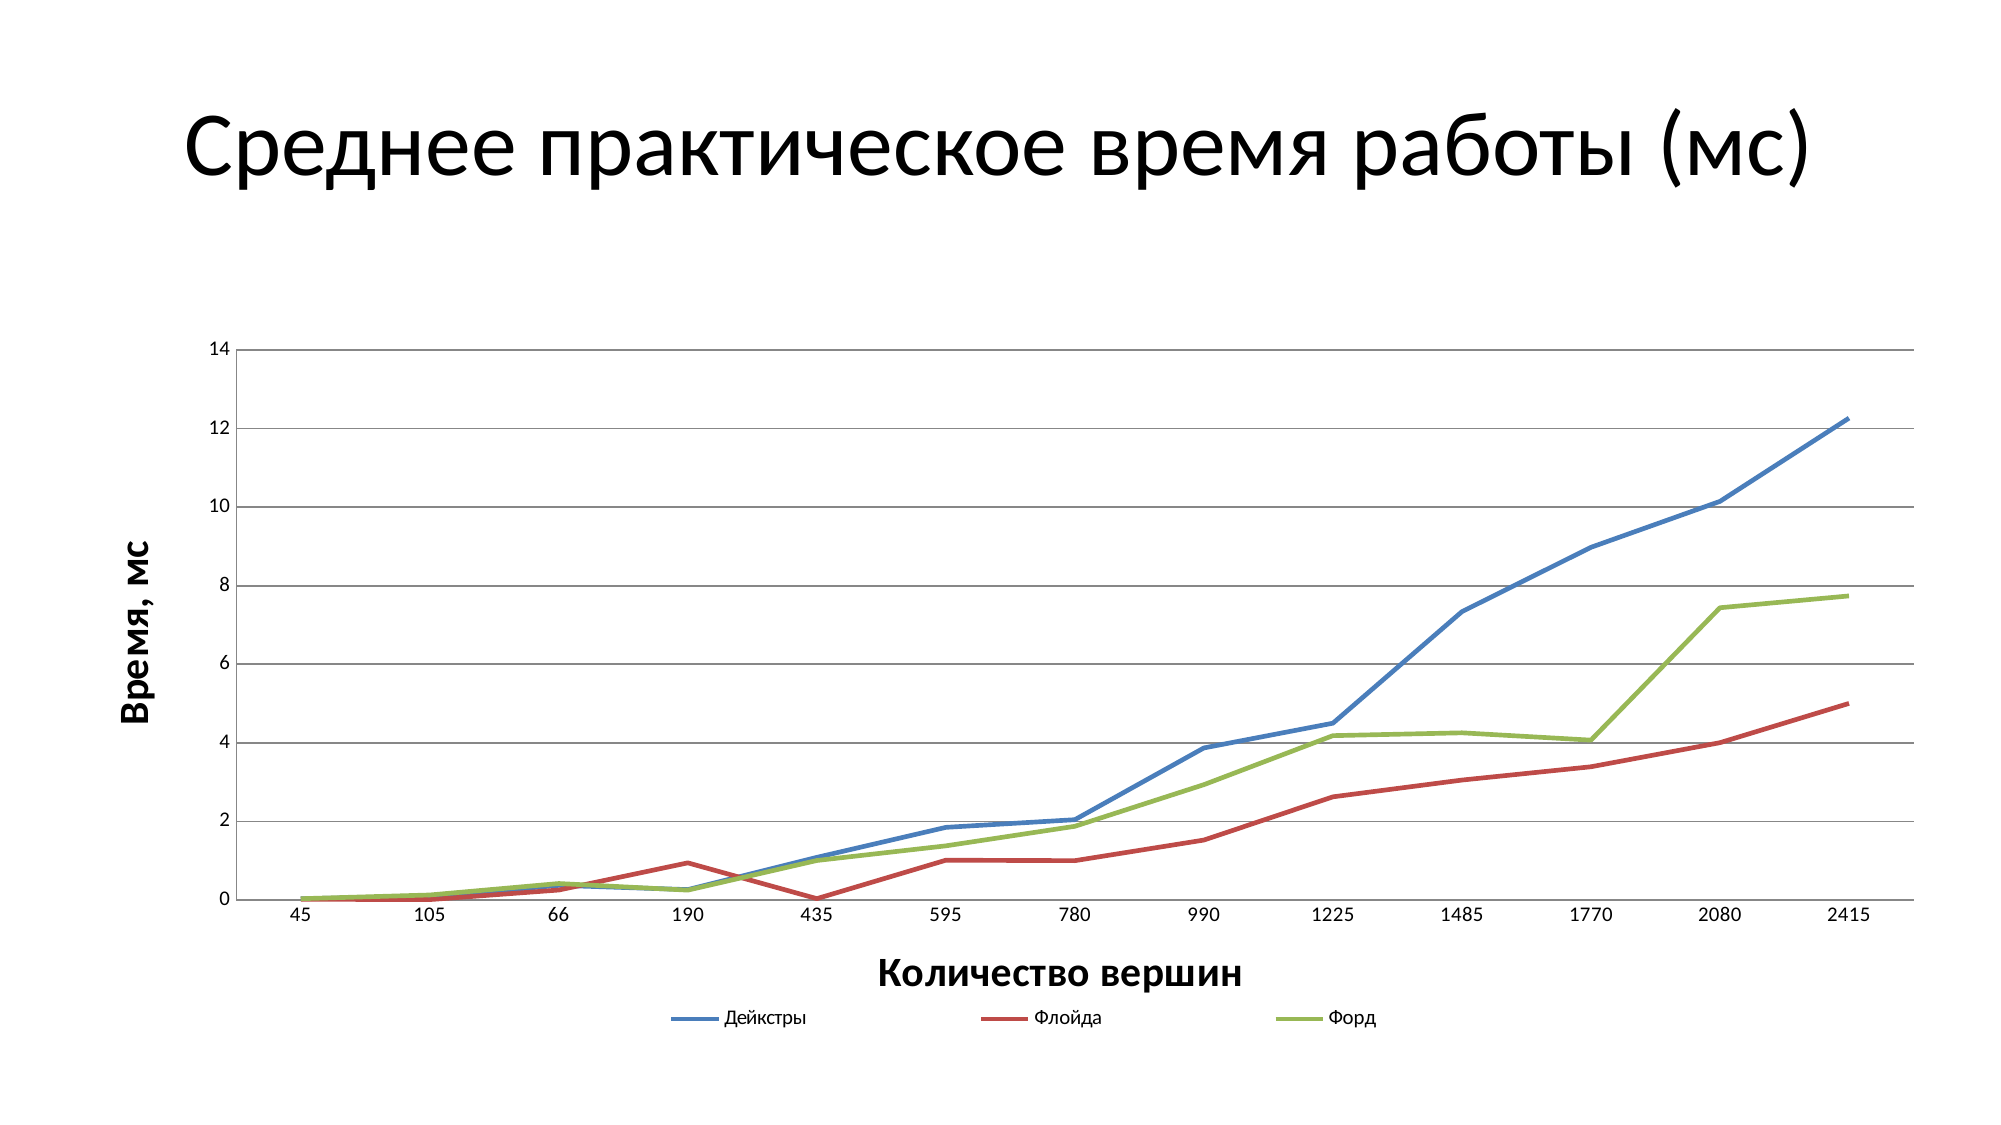

# Среднее практическое время работы (мс)

### Chart

| Category | Дейкстры | Флойда | Форд |
|---|---|---|---|
| 45 | 0.031250000000000014 | 0.015625000000000003 | 0.031250000000000014 |
| 105 | 0.08611328495631239 | 0.007912902832010625 | 0.12500296992882692 |
| 66 | 0.3707657623309533 | 0.251955032350442 | 0.41673088073958 |
| 190 | 0.262598266602706 | 0.94348083496142 | 0.2492987537366811 |
| 435 | 1.0832451085174 | 0.032441070387591225 | 1.00414049398752 |
| 595 | 1.84676874211353 | 1.0115661507358298 | 1.3762929097016308 |
| 780 | 2.043297448756602 | 0.9987754386750777 | 1.87440051169718 |
| 990 | 3.8701930840152685 | 1.5233472184534798 | 2.9336409985395187 |
| 1225 | 4.49944633643351 | 2.6249657387394114 | 4.18154675946237 |
| 1485 | 7.34073822009335 | 3.0517644226334197 | 4.25477782746453 |
| 1770 | 8.97804006026661 | 3.3901145653477114 | 4.06809832918052 |
| 2080 | 10.148622324450892 | 4.003317171421123 | 7.4406808806085 |
| 2415 | 12.268160054977098 | 5.0029313445931 | 7.741153291921164 |